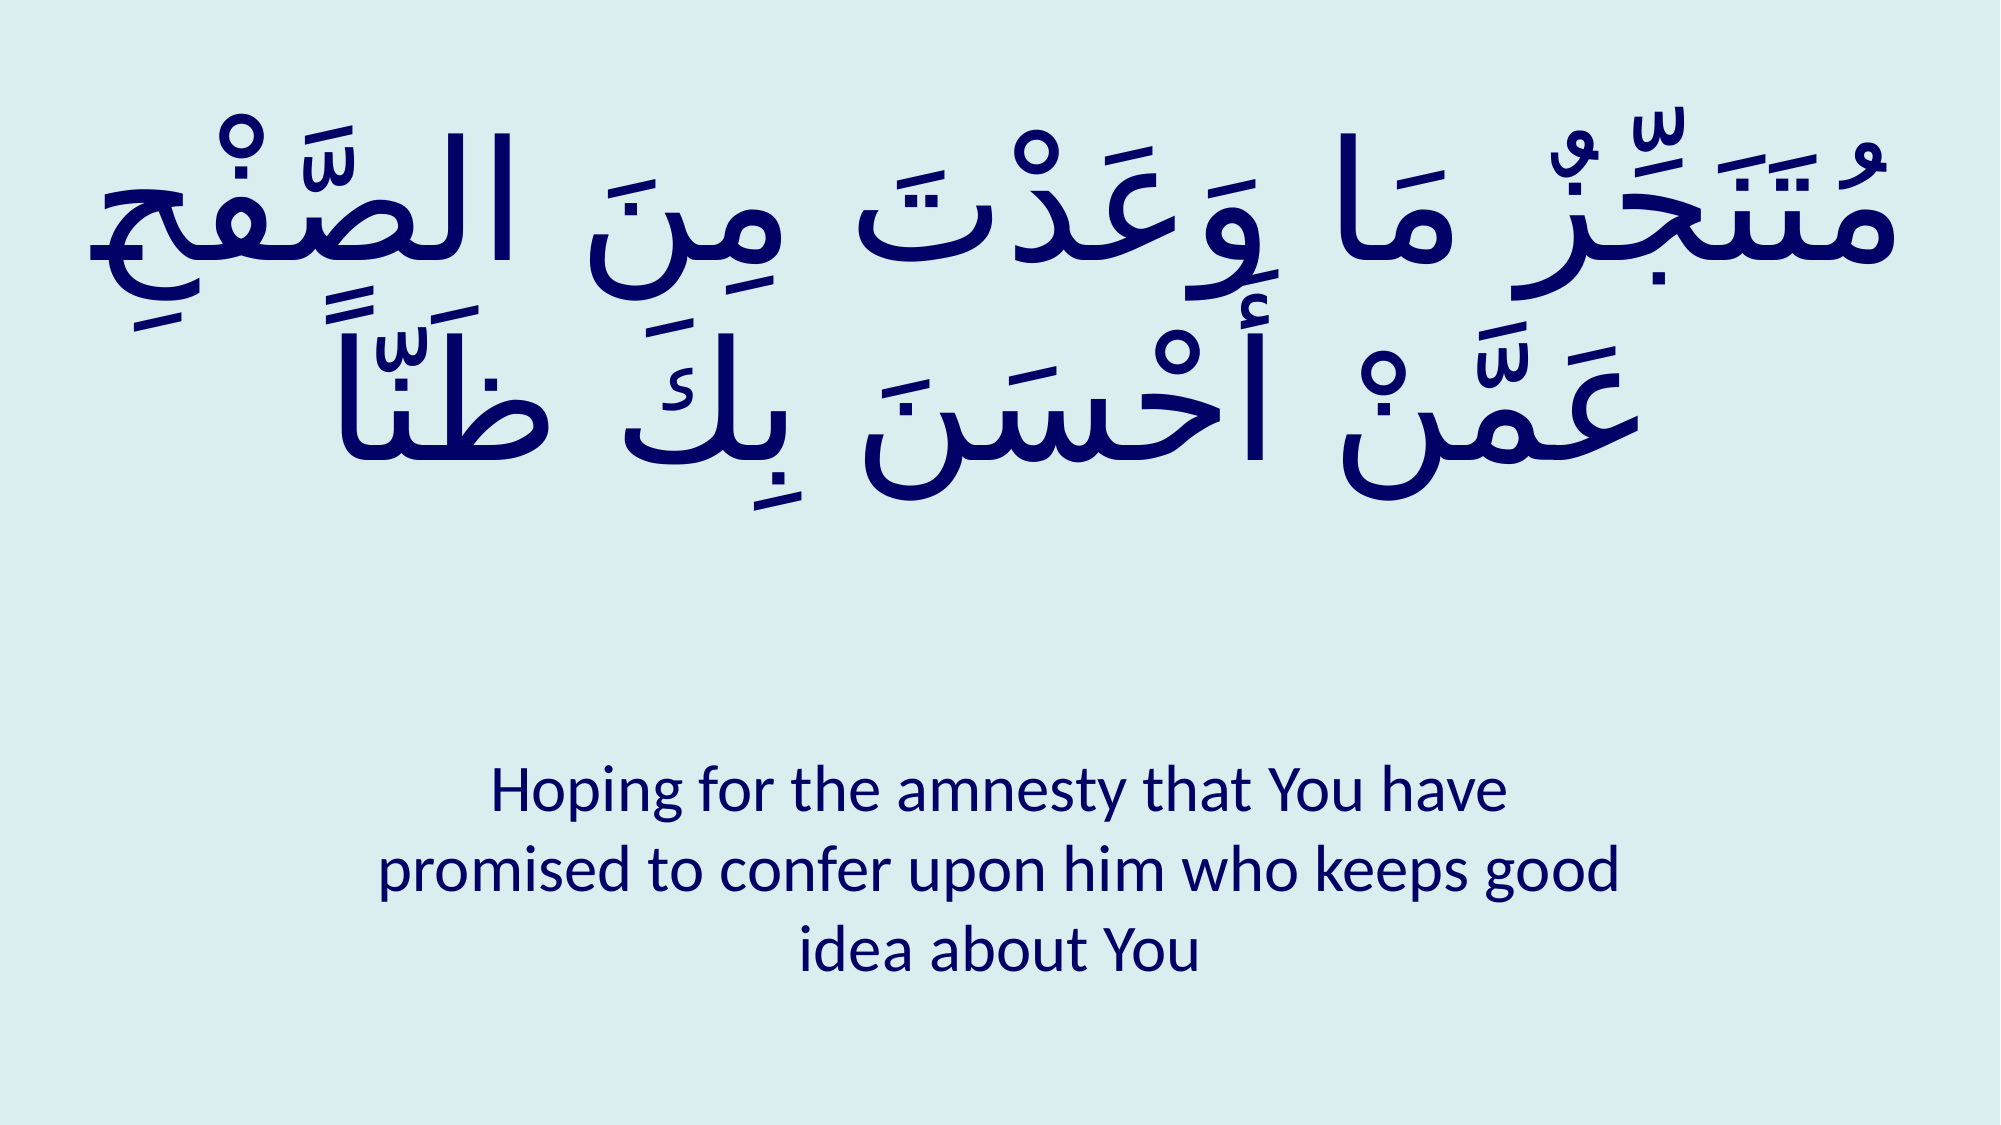

# مُتَنَجِّزٌ مَا وَعَدْتَ مِنَ الصَّفْحِ عَمَّنْ أَحْسَنَ بِكَ ظَنّاً
Hoping for the amnesty that You have promised to confer upon him who keeps good idea about You